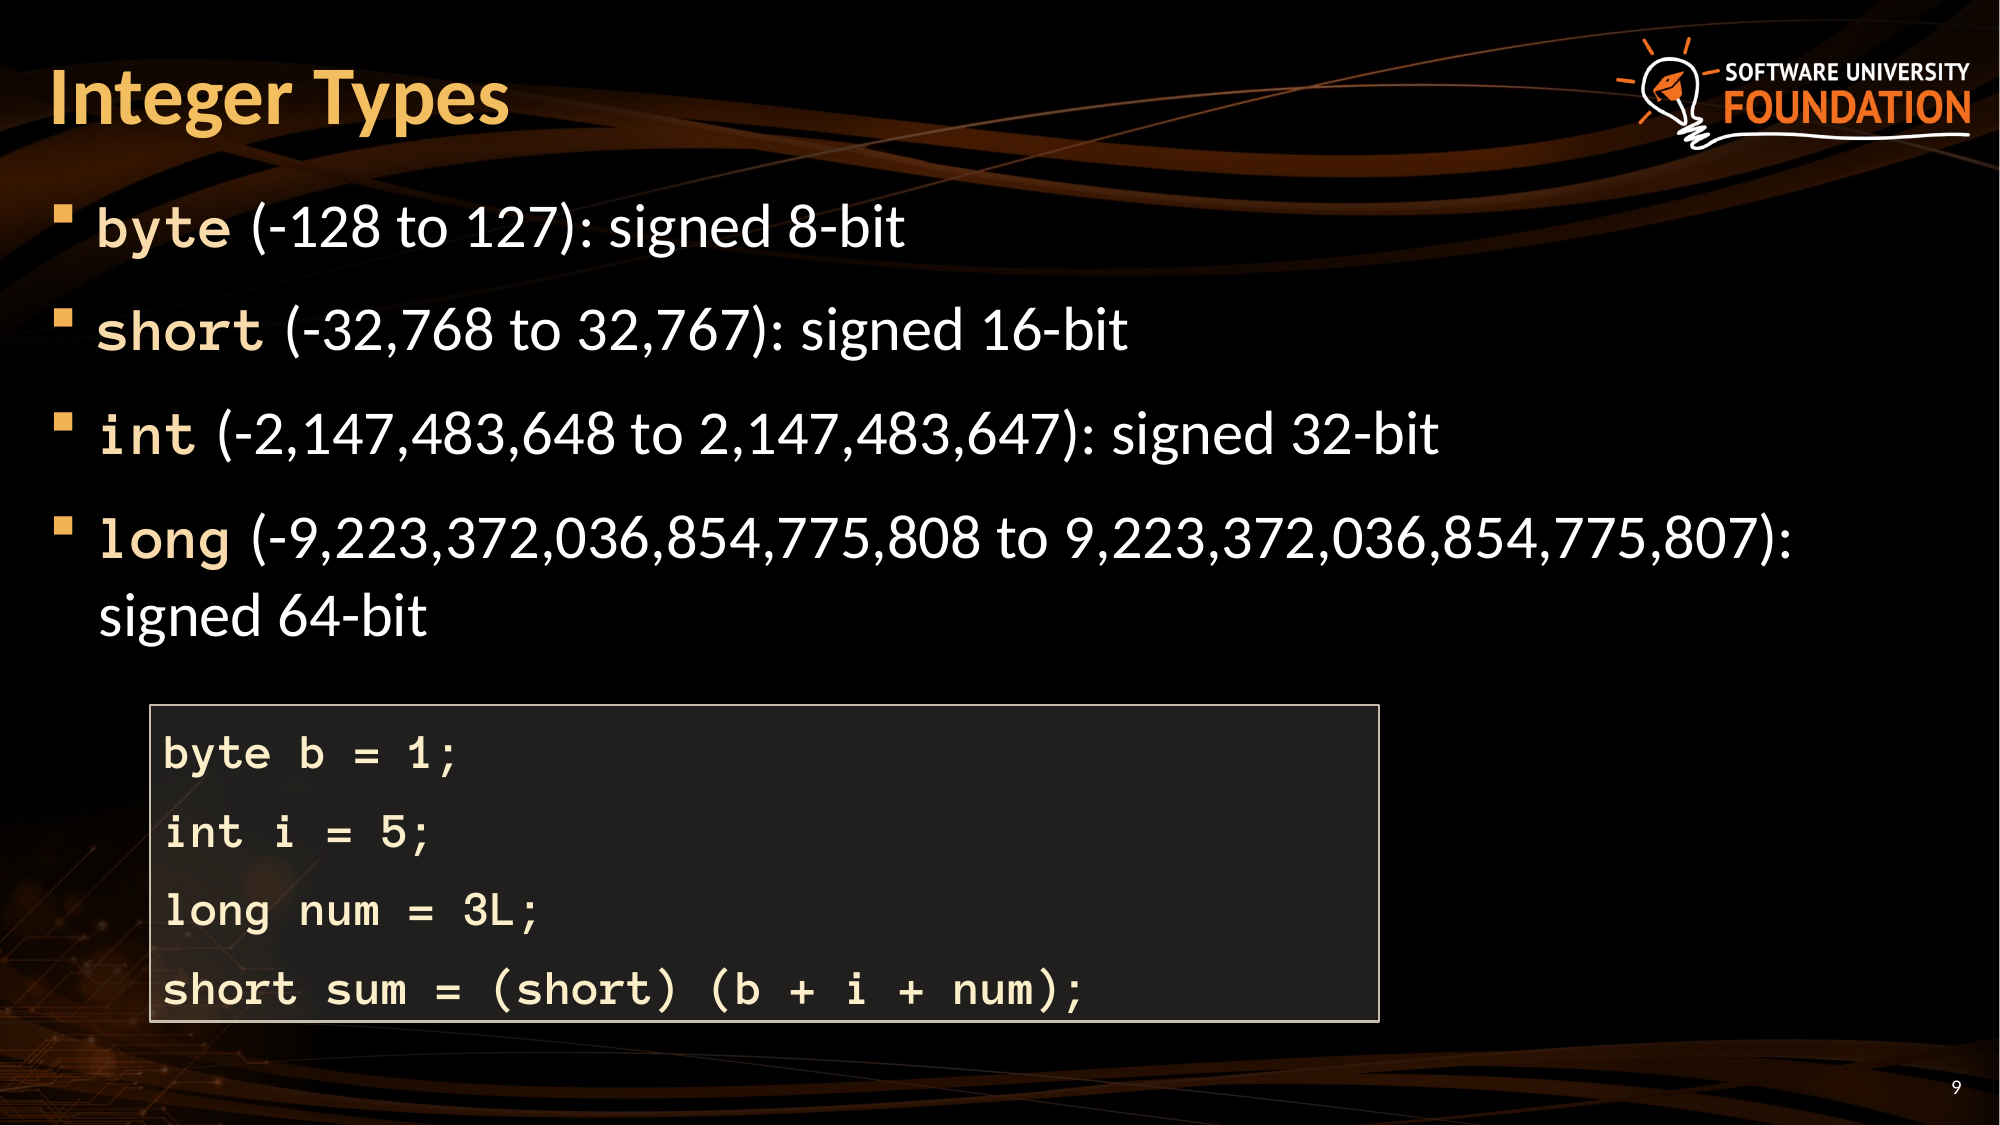

# Integer Types
byte (-128 to 127): signed 8-bit
short (-32,768 to 32,767): signed 16-bit
int (-2,147,483,648 to 2,147,483,647): signed 32-bit
long (-9,223,372,036,854,775,808 to 9,223,372,036,854,775,807): signed 64-bit
int
short
byte
long
byte b = 1;
int i = 5;
long num = 3L;
short sum = (short) (b + i + num);
9